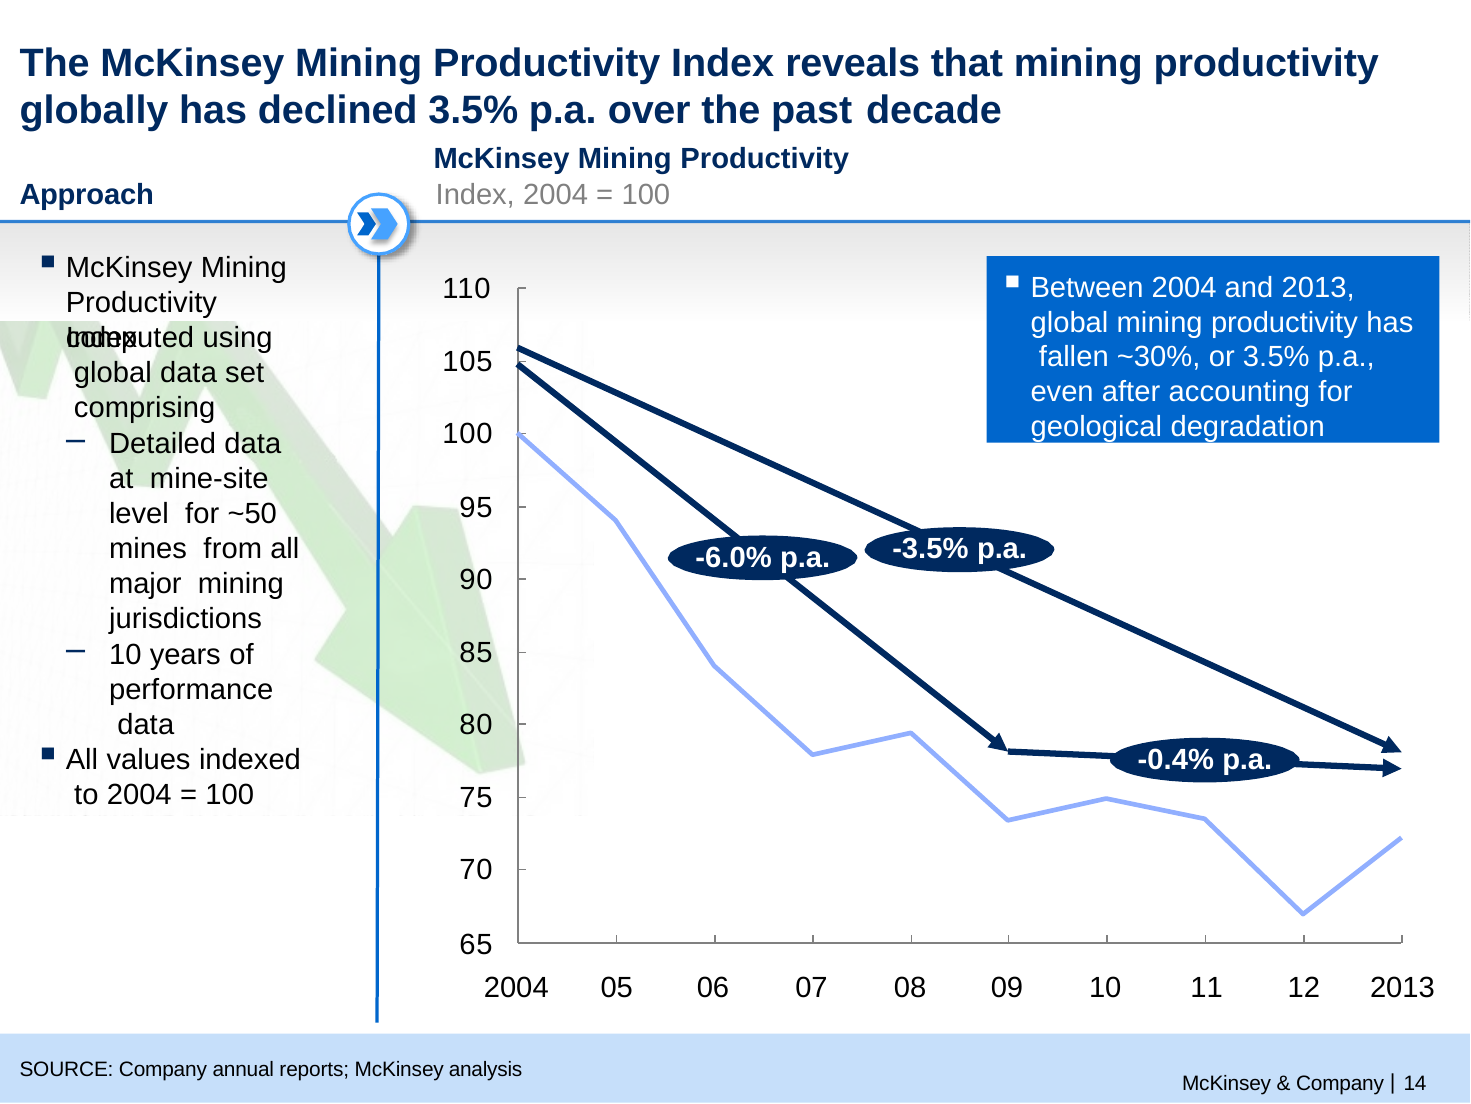

# The McKinsey Mining Productivity Index reveals that mining productivity  globally has declined 3.5% p.a. over the past decade
McKinsey Mining Productivity
Approach	Index, 2004 = 100

McKinsey Mining  Productivity Index
Between 2004 and 2013,  global mining productivity has  fallen ~30%, or 3.5% p.a.,  even after accounting for  geological degradation
110

computed using  global data set  comprising
Detailed data at  mine-site level  for ~50 mines  from all major  mining  jurisdictions
10 years of  performance  data
All values indexed  to 2004 = 100
105
100
95

-3.5% p.a.
-6.0% p.a.
90
85
80

-0.4% p.a.
75
70

65
2004	05
06
07
08
09
10
11	12	2013

McKinsey & Company | 14
SOURCE: Company annual reports; McKinsey analysis